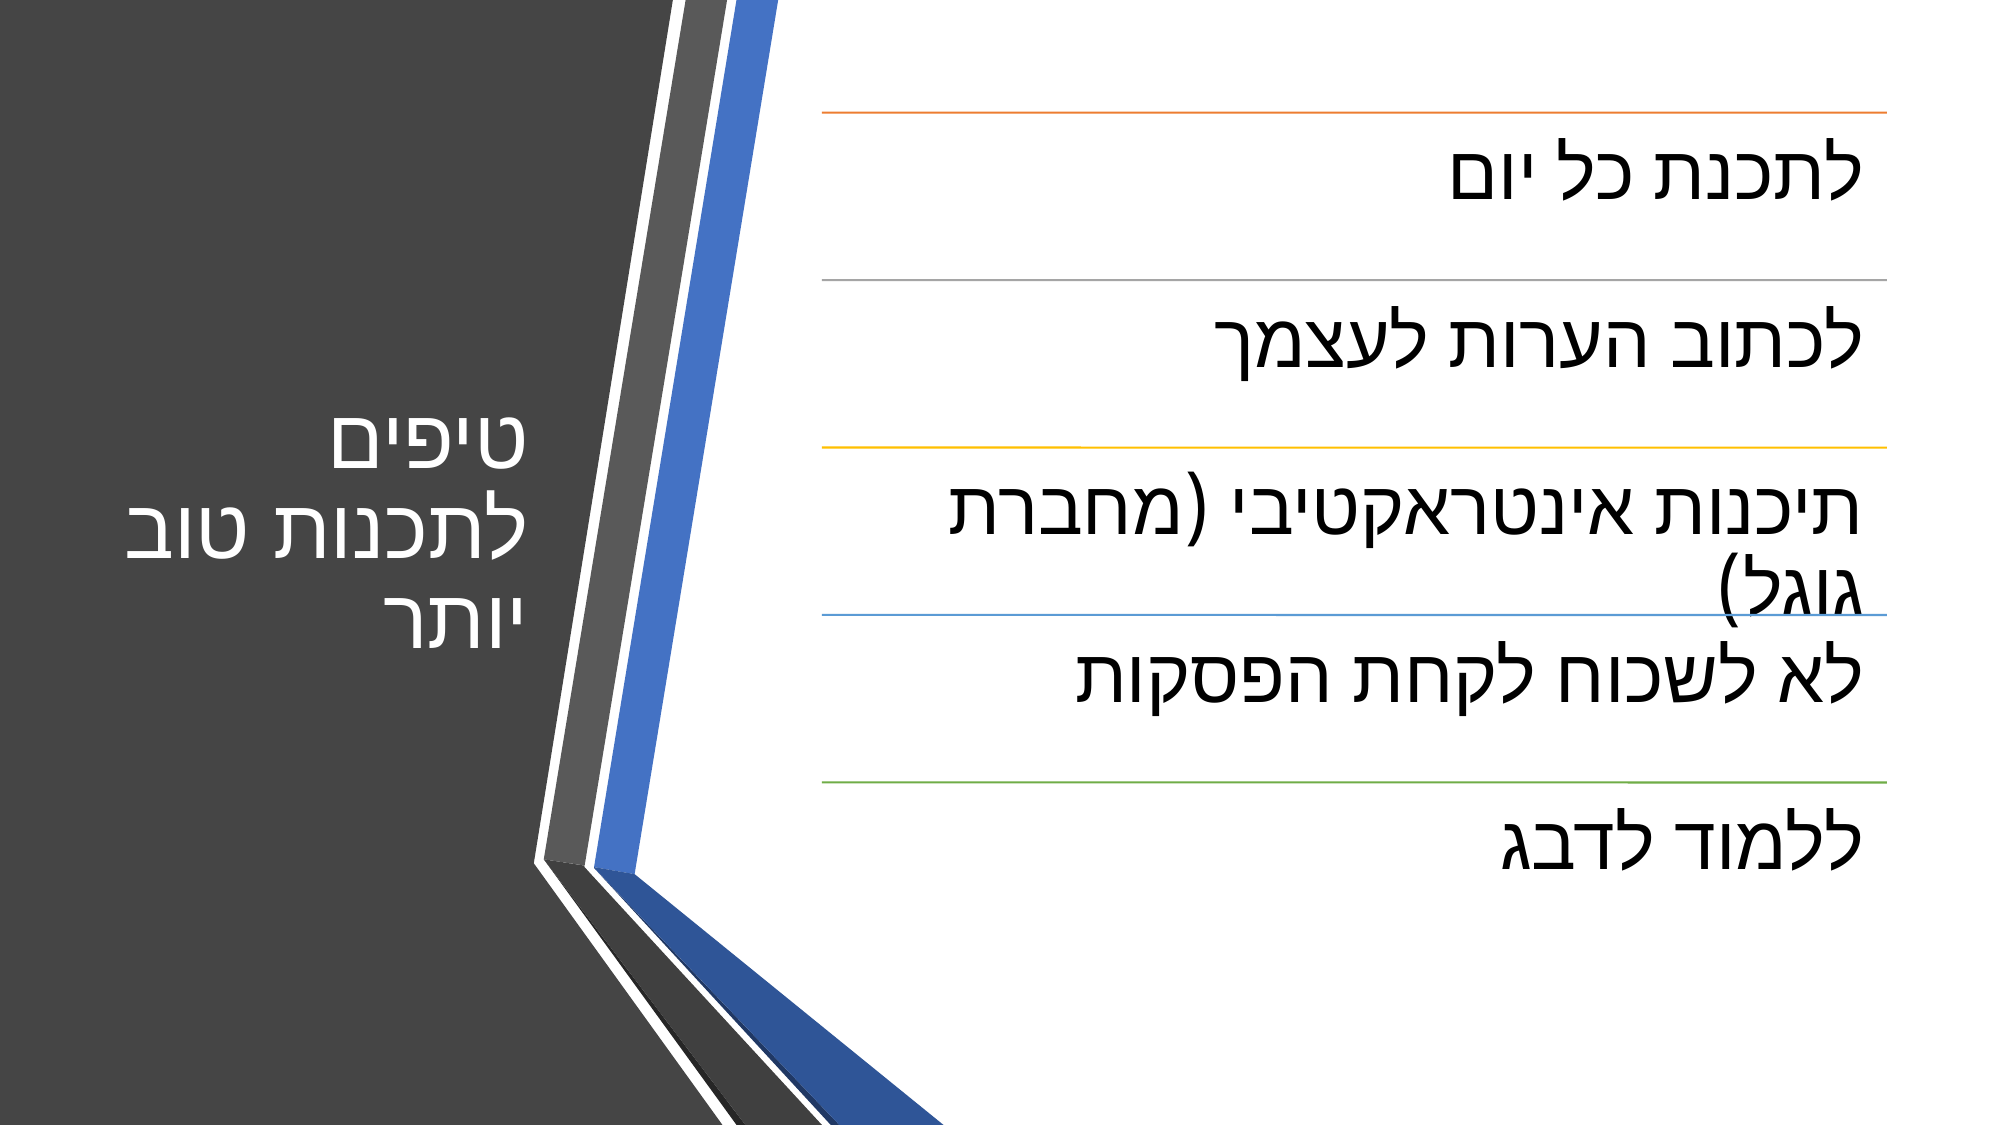

# טיפים לתכנות טוב יותר
לתכנת כל יום
לכתוב הערות לעצמך
תיכנות אינטראקטיבי (מחברת גוגל)
לא לשכוח לקחת הפסקות
ללמוד לדבג